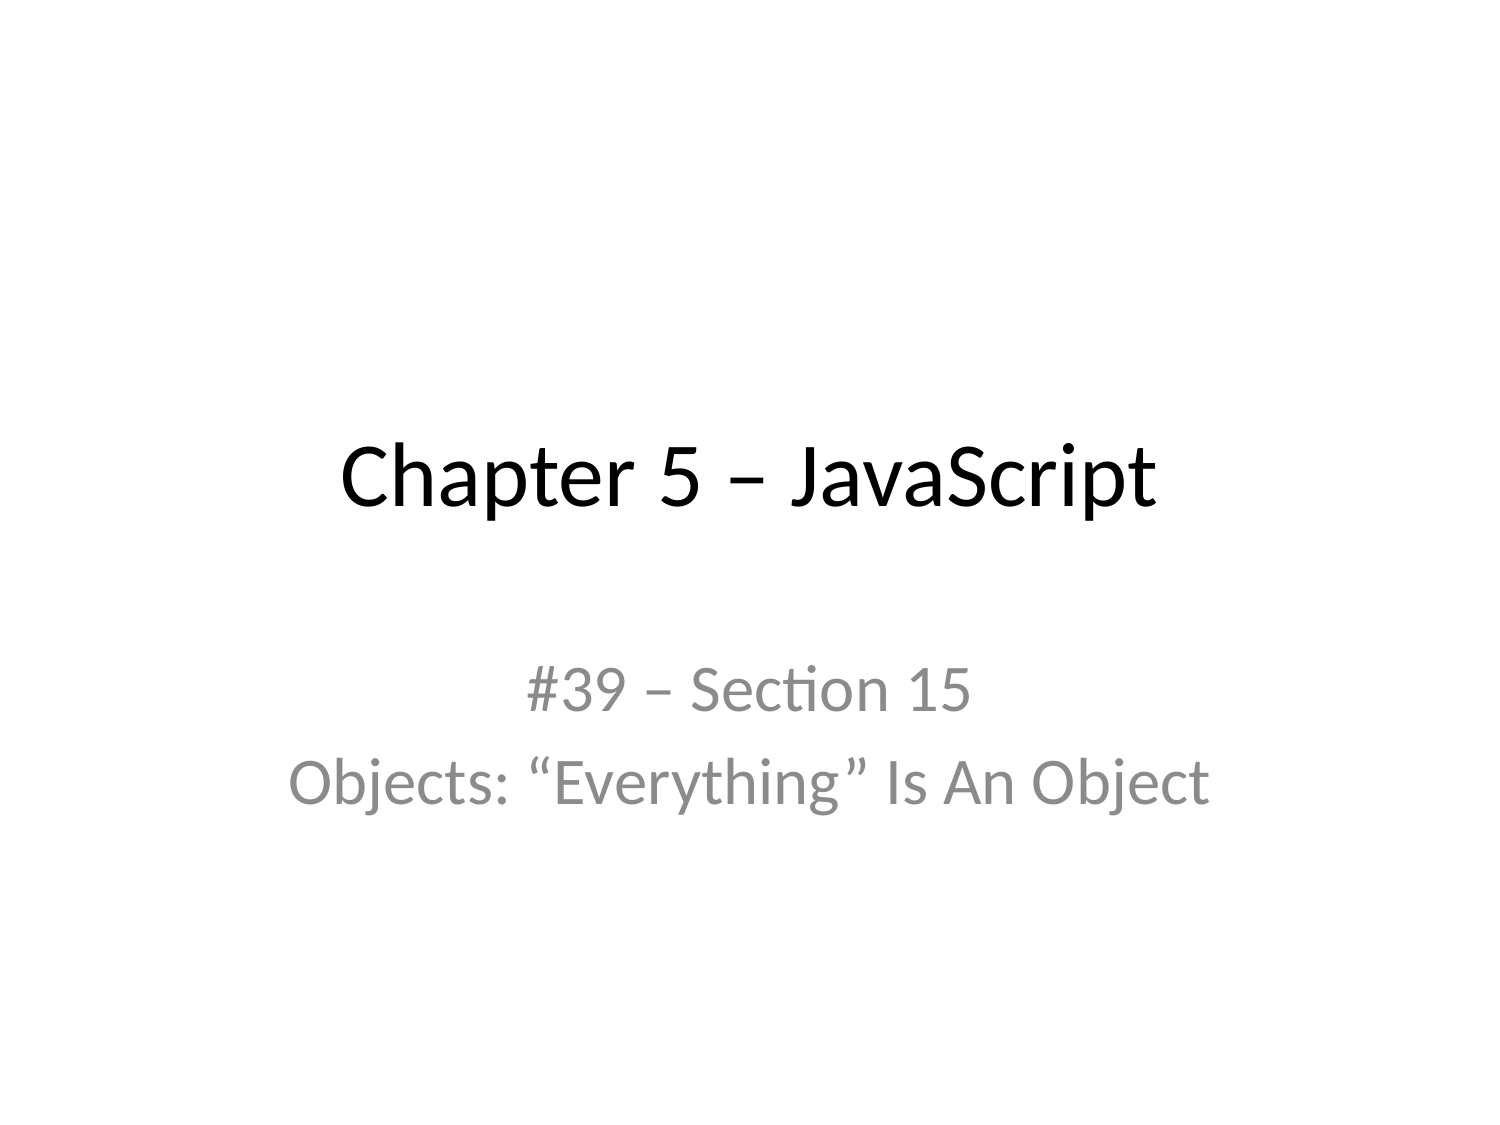

# Chapter 5 – JavaScript
#39 – Section 15
Objects: “Everything” Is An Object